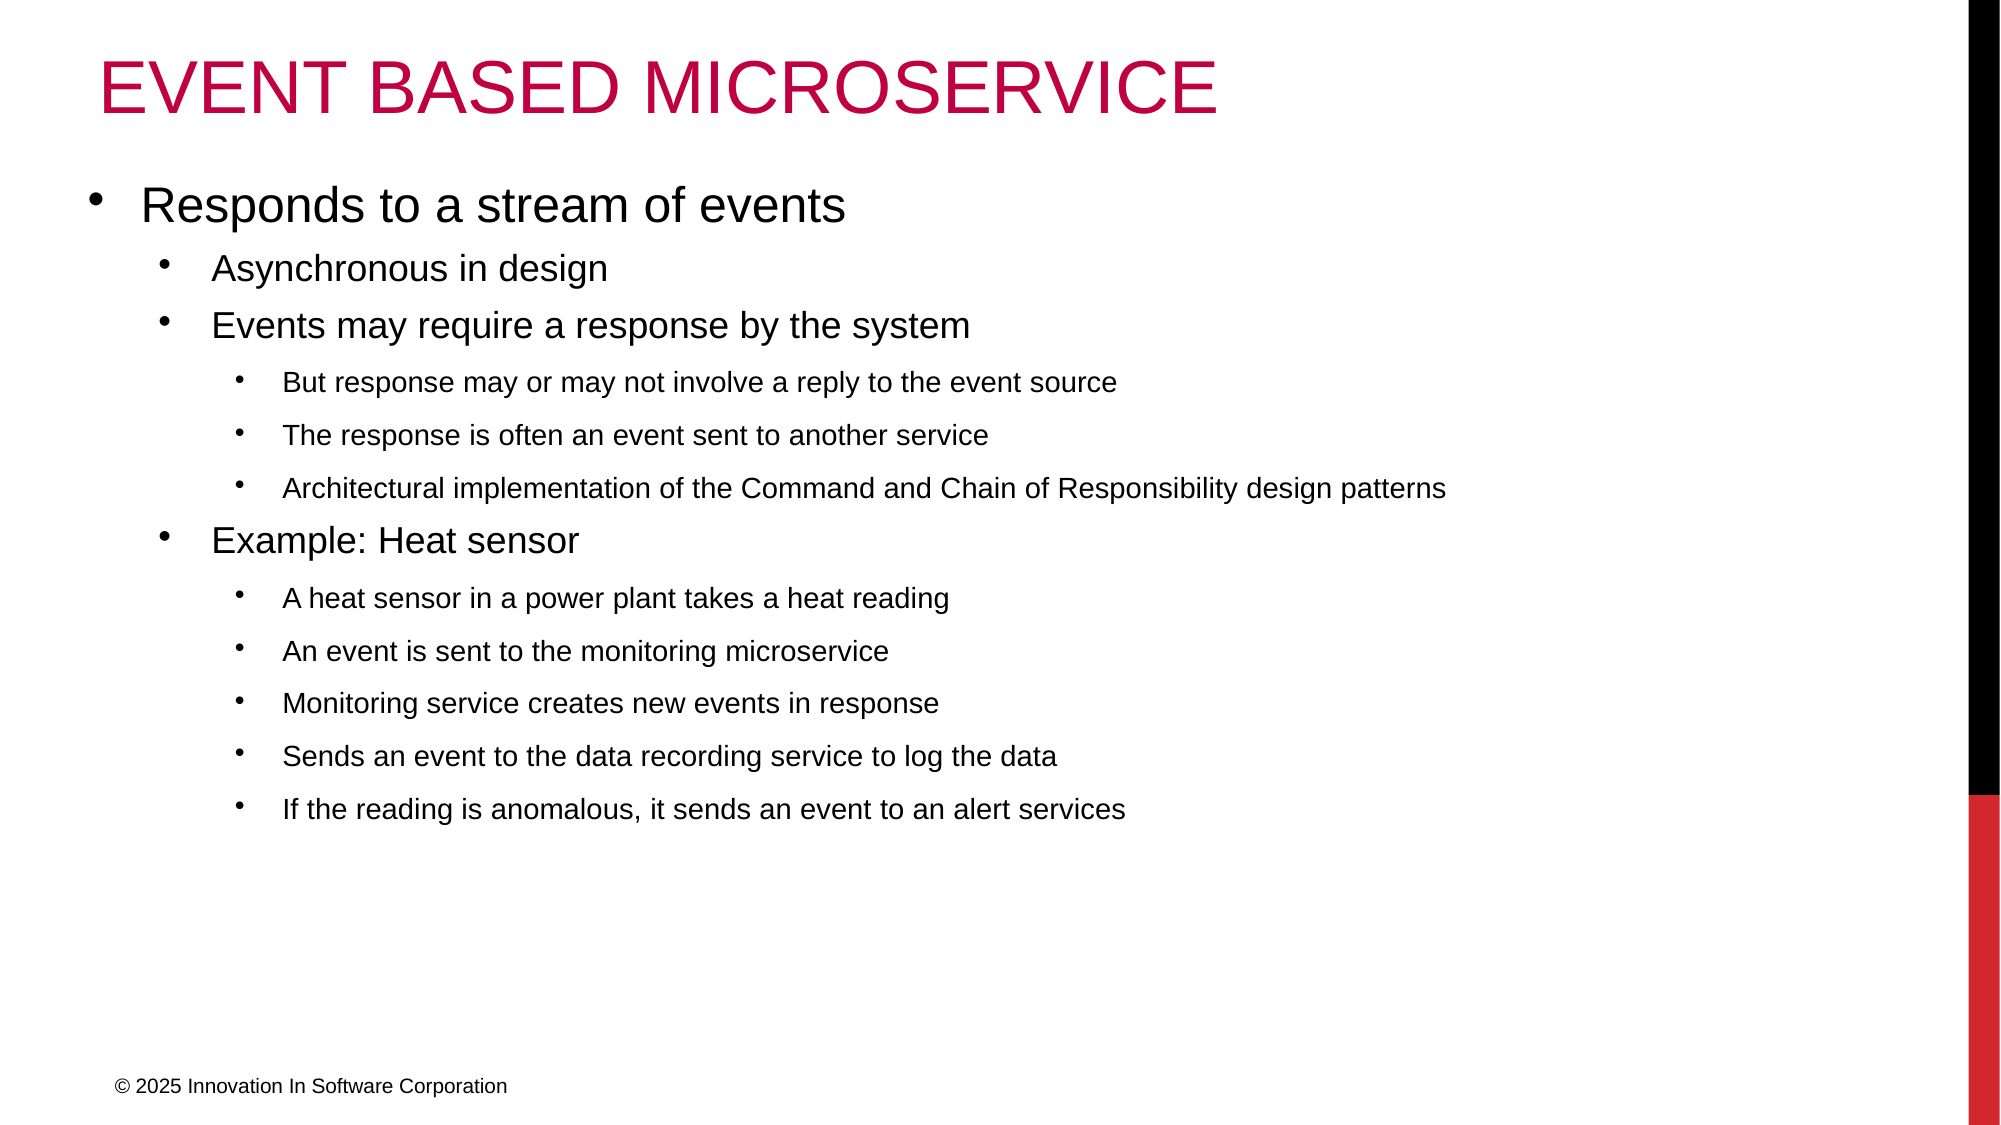

# Event Based Microservice
Responds to a stream of events
Asynchronous in design
Events may require a response by the system
But response may or may not involve a reply to the event source
The response is often an event sent to another service
Architectural implementation of the Command and Chain of Responsibility design patterns
Example: Heat sensor
A heat sensor in a power plant takes a heat reading
An event is sent to the monitoring microservice
Monitoring service creates new events in response
Sends an event to the data recording service to log the data
If the reading is anomalous, it sends an event to an alert services
© 2025 Innovation In Software Corporation